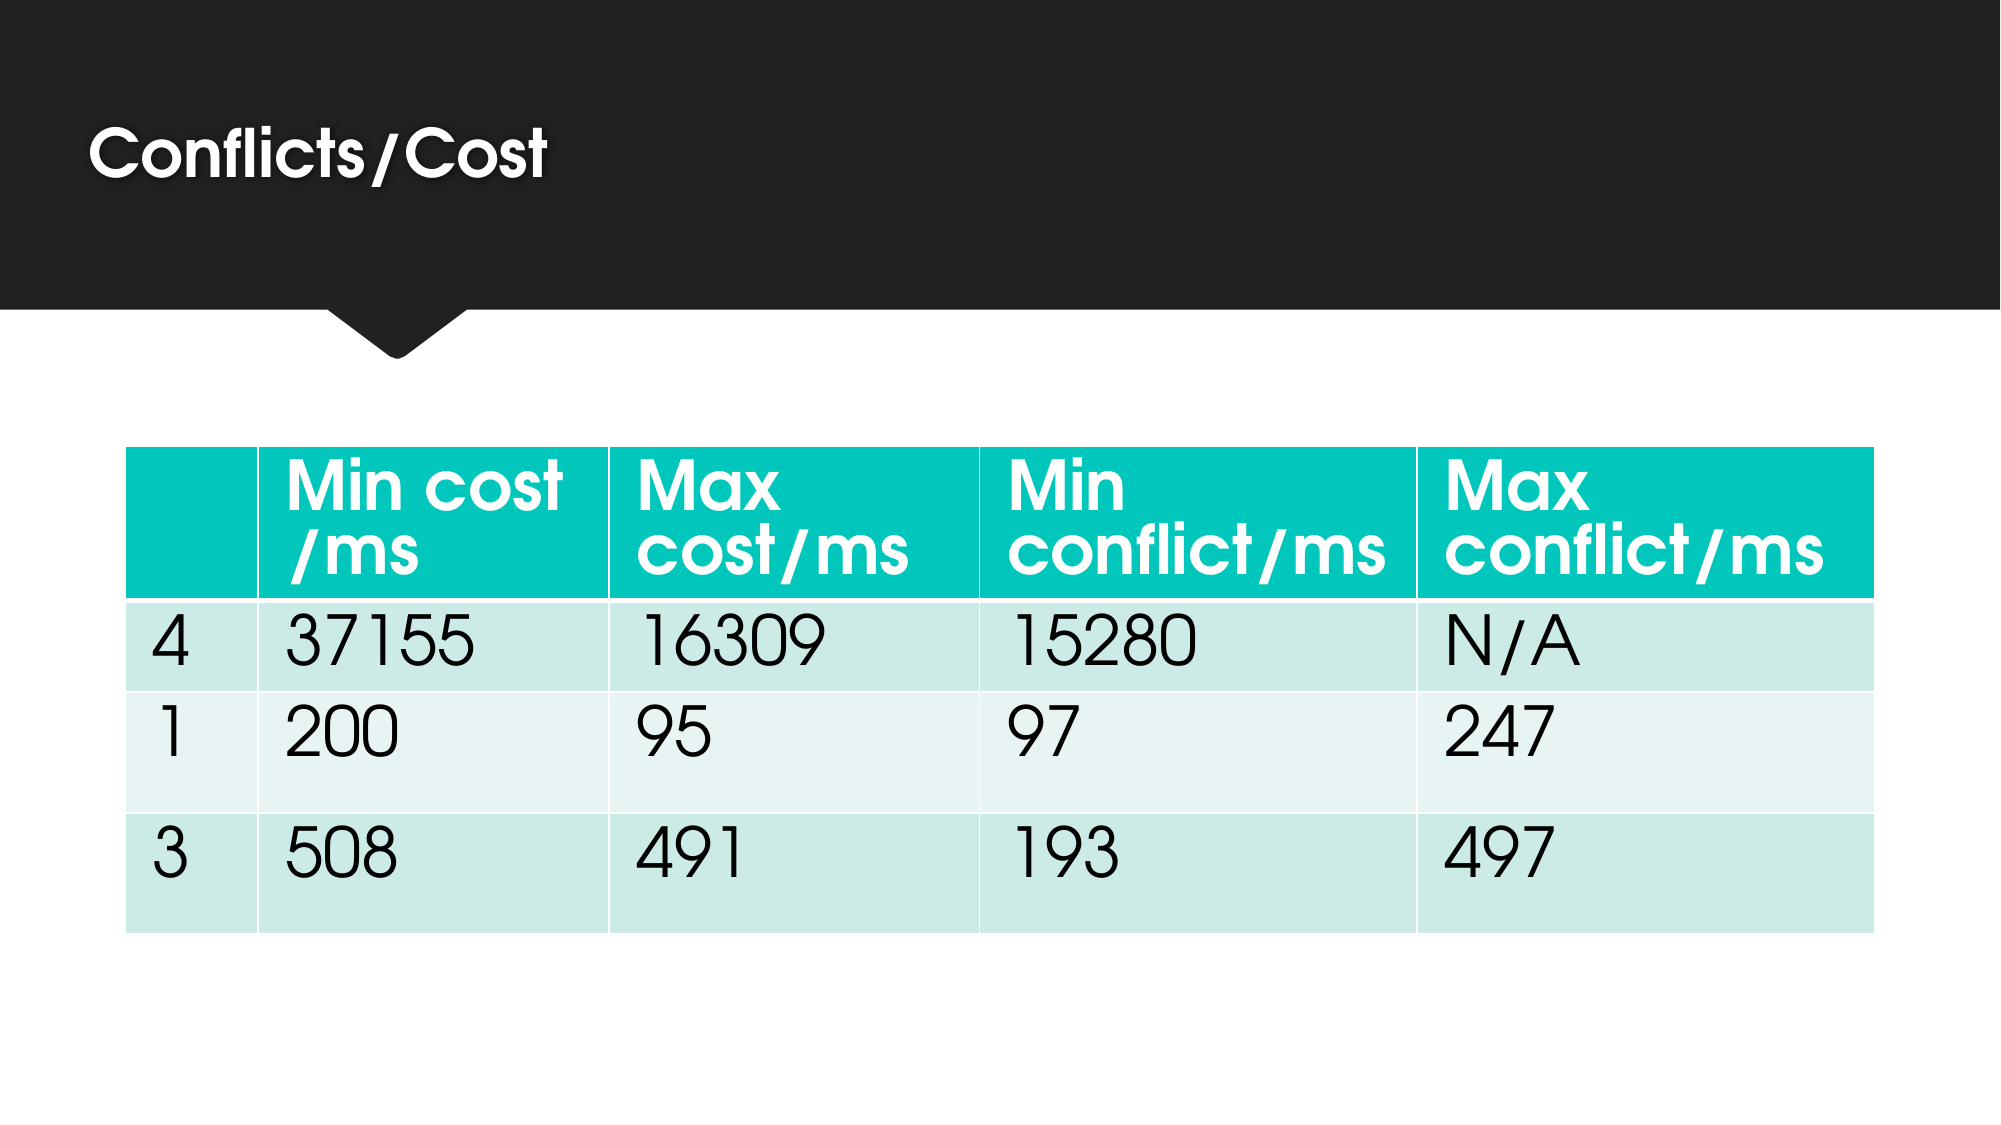

# Conflicts/Cost
|  | Min cost /ms | Max cost/ms | Min conflict/ms | Max conflict/ms |
| --- | --- | --- | --- | --- |
| 4 | 37155 | 16309 | 15280 | N/A |
| 1 | 200 | 95 | 97 | 247 |
| 3 | 508 | 491 | 193 | 497 |